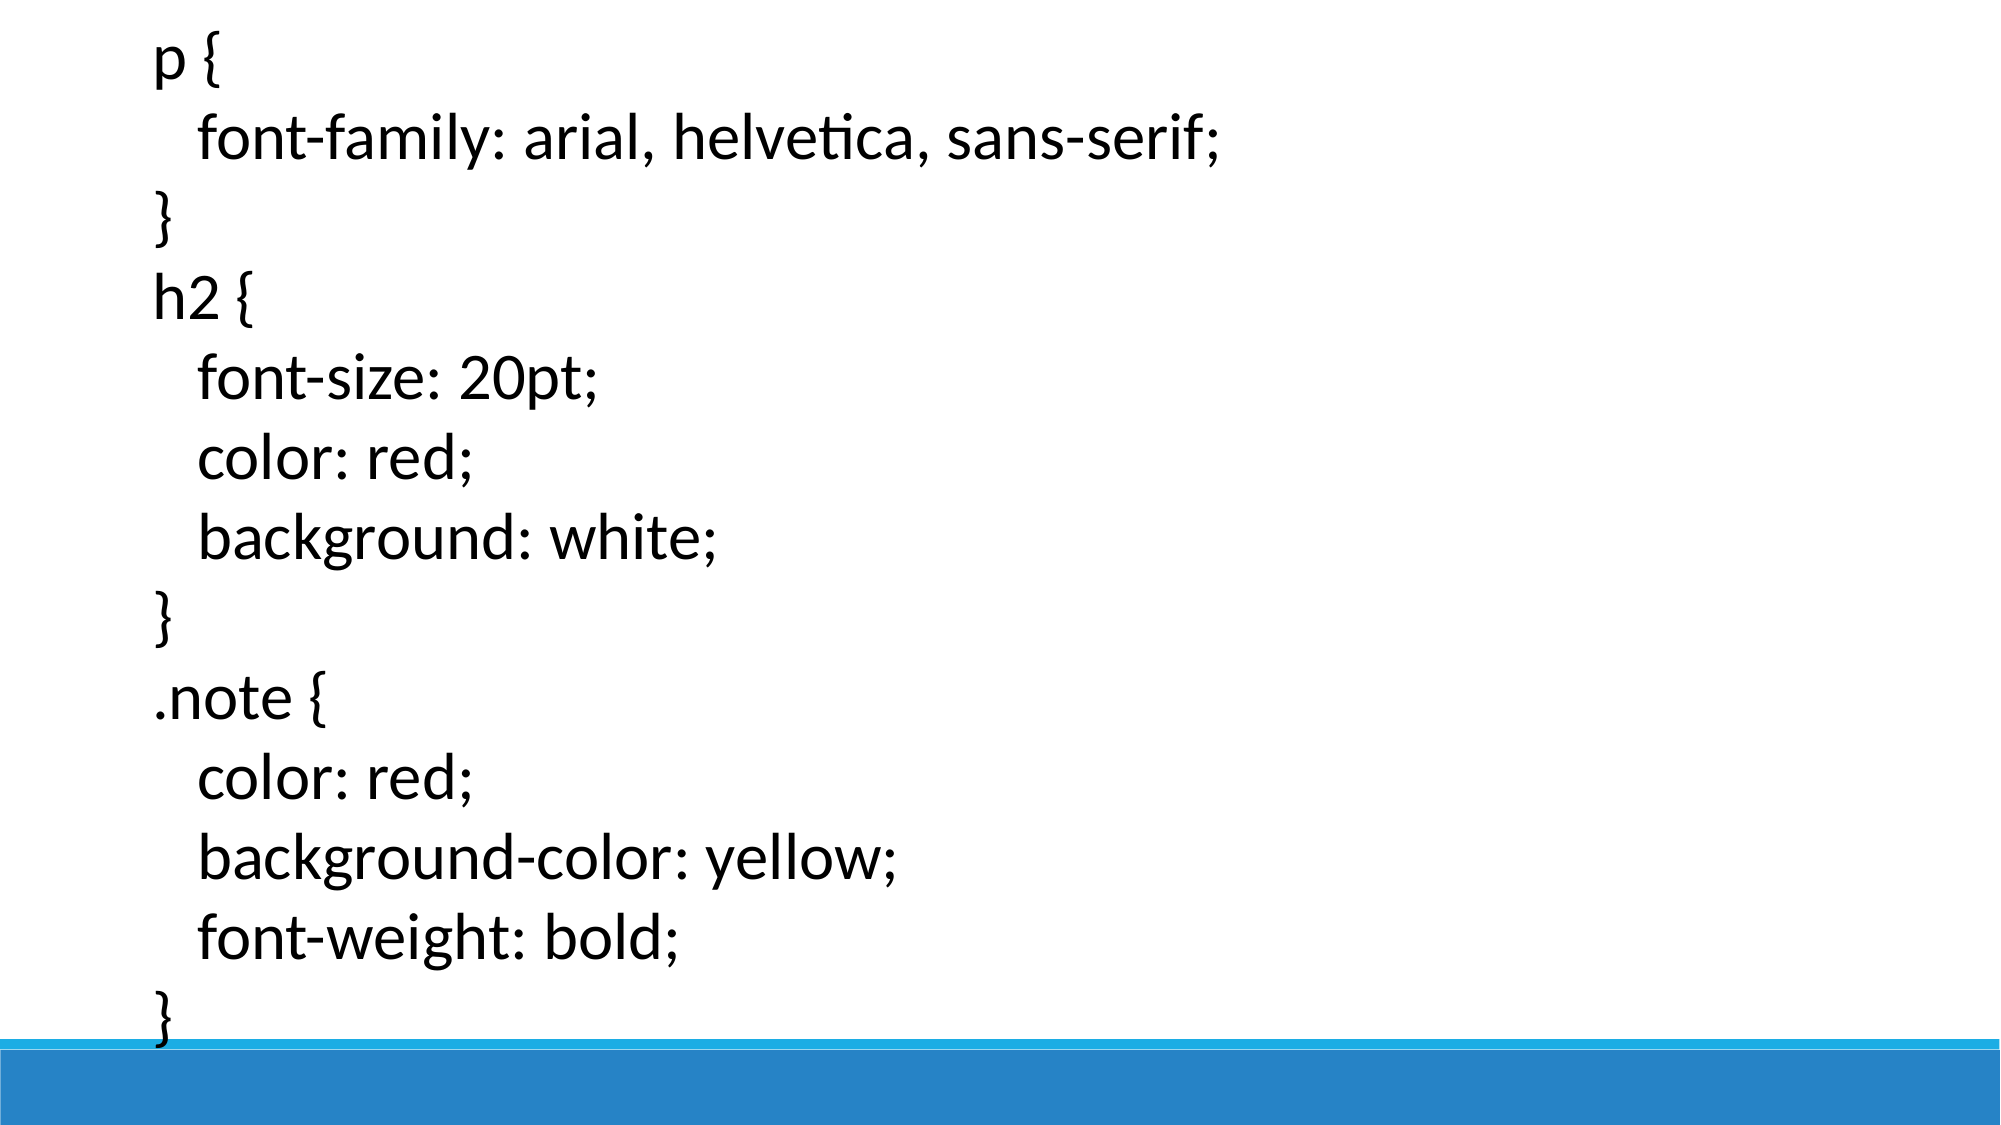

p {
   font-family: arial, helvetica, sans-serif;
}
h2 {
   font-size: 20pt;
   color: red;
   background: white;
}
.note {
   color: red;
   background-color: yellow;
   font-weight: bold;
}